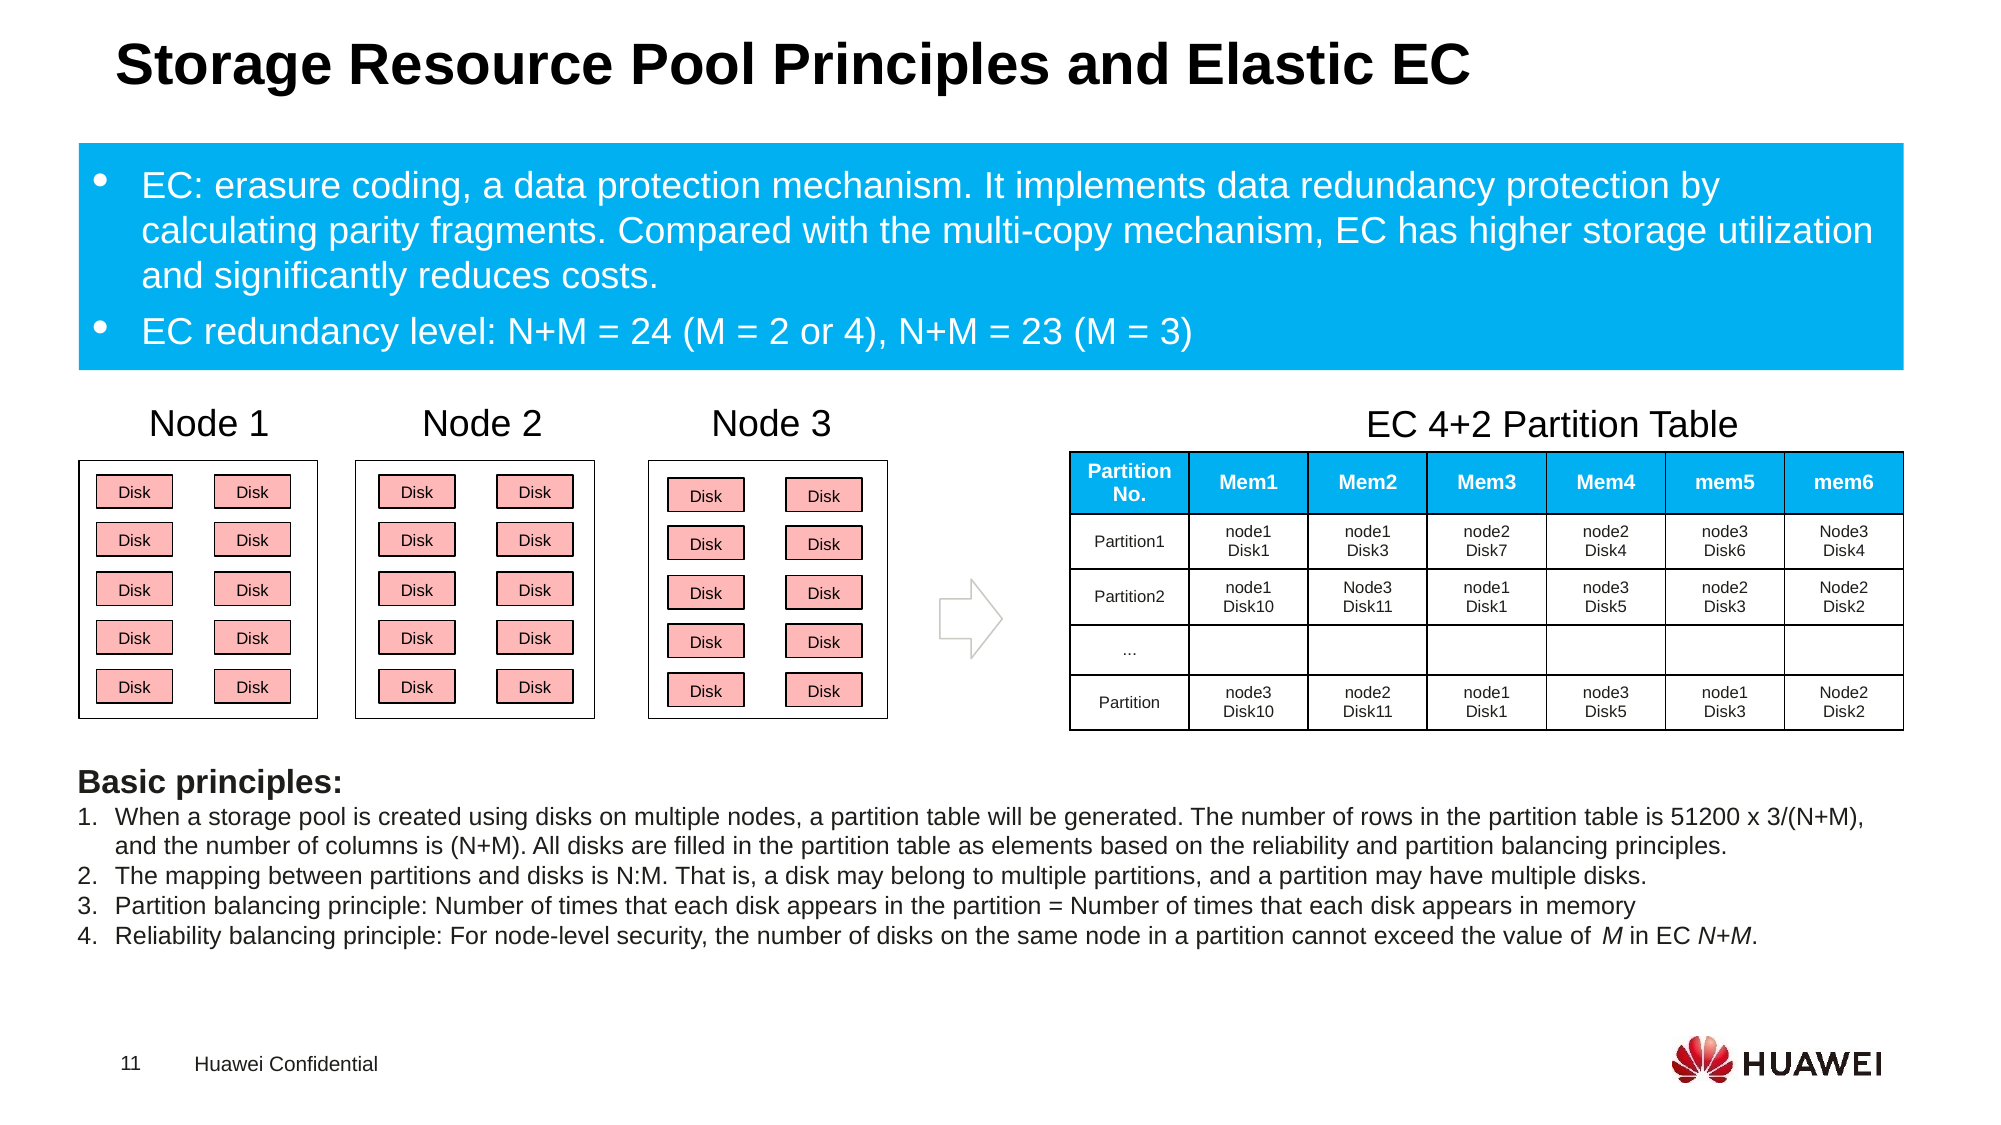

Storage Resource Pool Principles and Elastic EC
EC: erasure coding, a data protection mechanism. It implements data redundancy protection by calculating parity fragments. Compared with the multi-copy mechanism, EC has higher storage utilization and significantly reduces costs.
EC redundancy level: N+M = 24 (M = 2 or 4), N+M = 23 (M = 3)
Node 1
Node 2
Node 3
EC 4+2 Partition Table
| Partition No. | Mem1 | Mem2 | Mem3 | Mem4 | mem5 | mem6 |
| --- | --- | --- | --- | --- | --- | --- |
| Partition1 | node1 Disk1 | node1 Disk3 | node2 Disk7 | node2 Disk4 | node3 Disk6 | Node3 Disk4 |
| Partition2 | node1 Disk10 | Node3 Disk11 | node1 Disk1 | node3 Disk5 | node2 Disk3 | Node2 Disk2 |
| ... |  |  |  |  |  |  |
| Partition | node3 Disk10 | node2 Disk11 | node1 Disk1 | node3 Disk5 | node1 Disk3 | Node2 Disk2 |

Disk
Disk
Disk
Disk
Disk
Disk
Disk
Disk
Disk
Disk
Disk
Disk
Disk
Disk
Disk
Disk
Disk
Disk
Disk
Disk
Disk
Disk
Disk
Disk
Disk
Disk
Disk
Disk
Disk
Disk

Basic principles:
When a storage pool is created using disks on multiple nodes, a partition table will be generated. The number of rows in the partition table is 51200 x 3/(N+M), and the number of columns is (N+M). All disks are filled in the partition table as elements based on the reliability and partition balancing principles.
The mapping between partitions and disks is N:M. That is, a disk may belong to multiple partitions, and a partition may have multiple disks.
Partition balancing principle: Number of times that each disk appears in the partition = Number of times that each disk appears in memory
Reliability balancing principle: For node-level security, the number of disks on the same node in a partition cannot exceed the value of M in EC N+M.